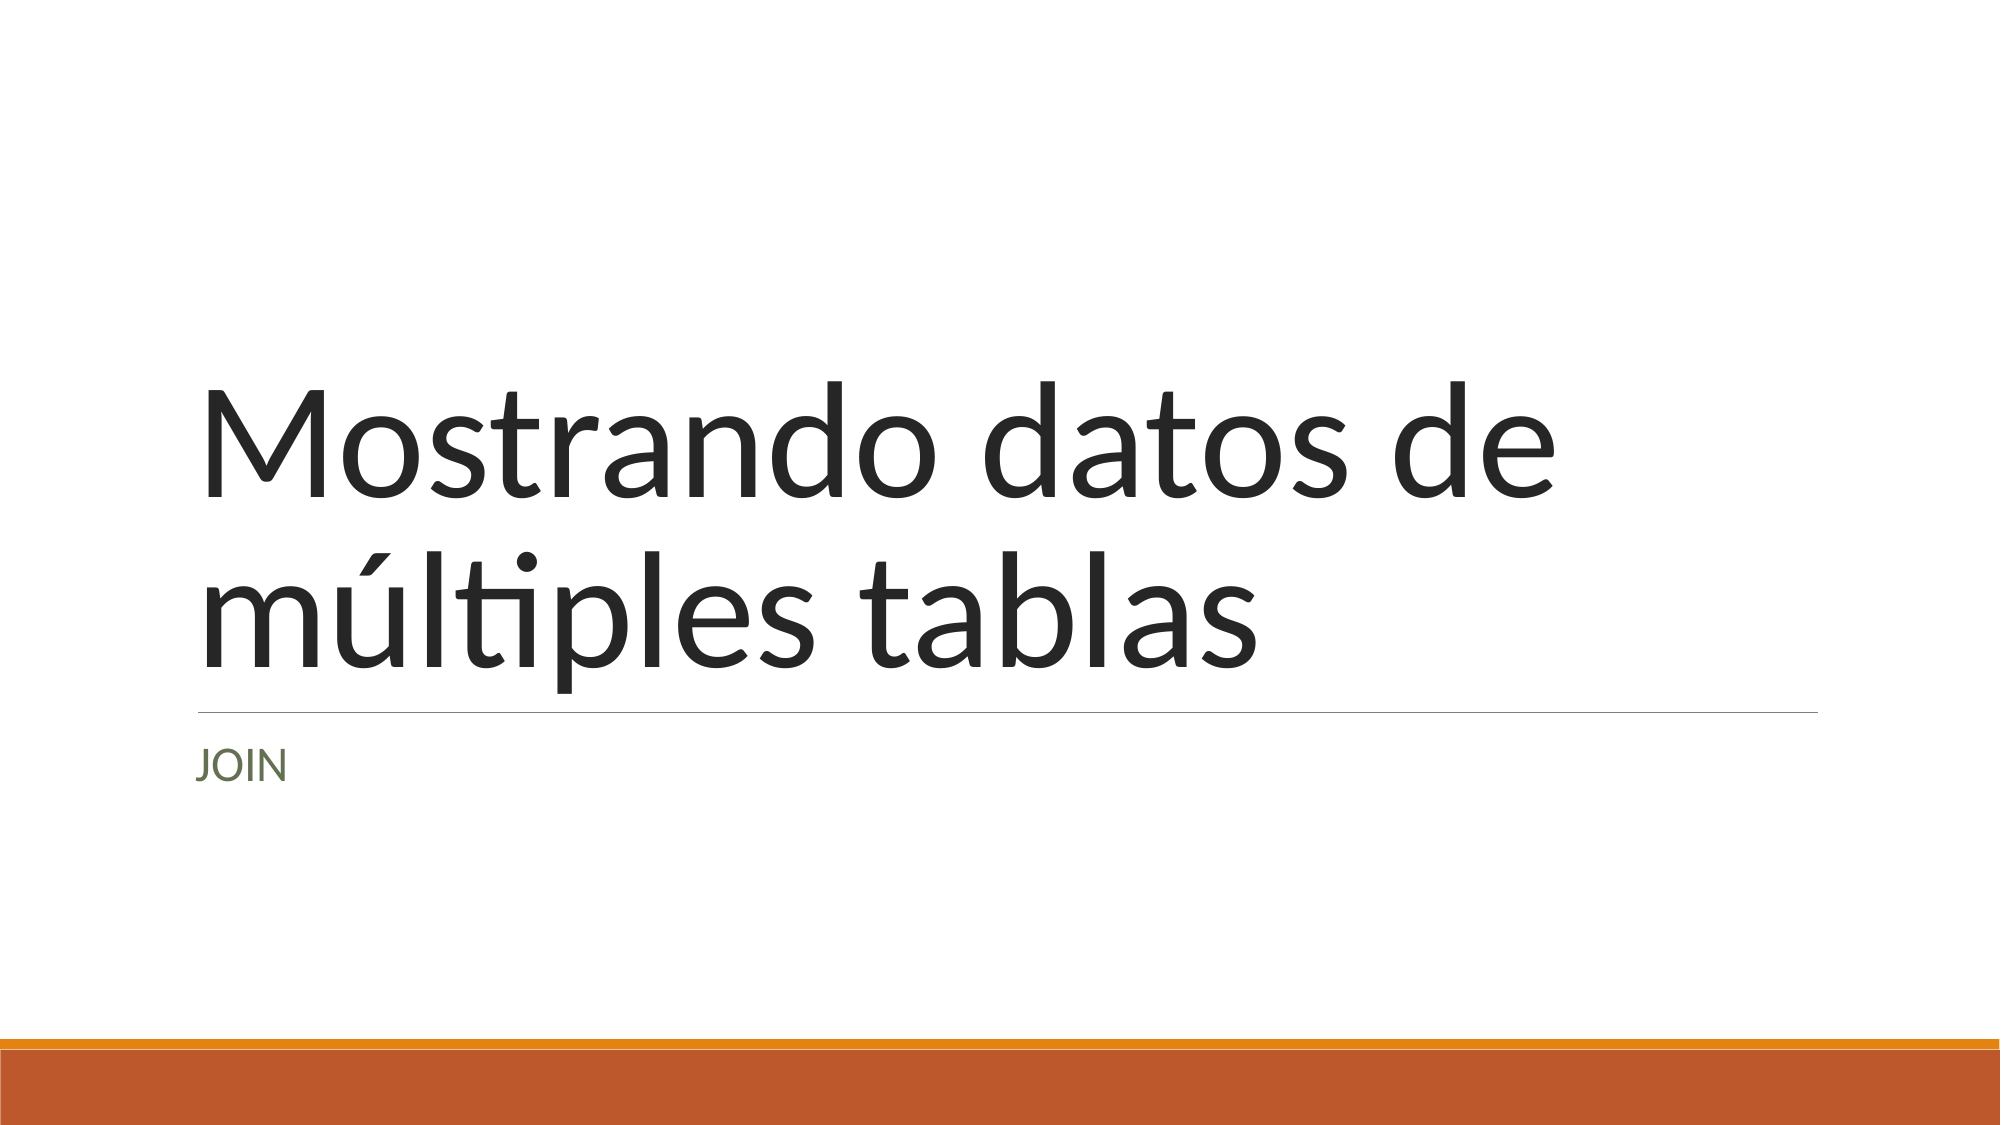

# Mostrando datos de múltiples tablas
JOIN